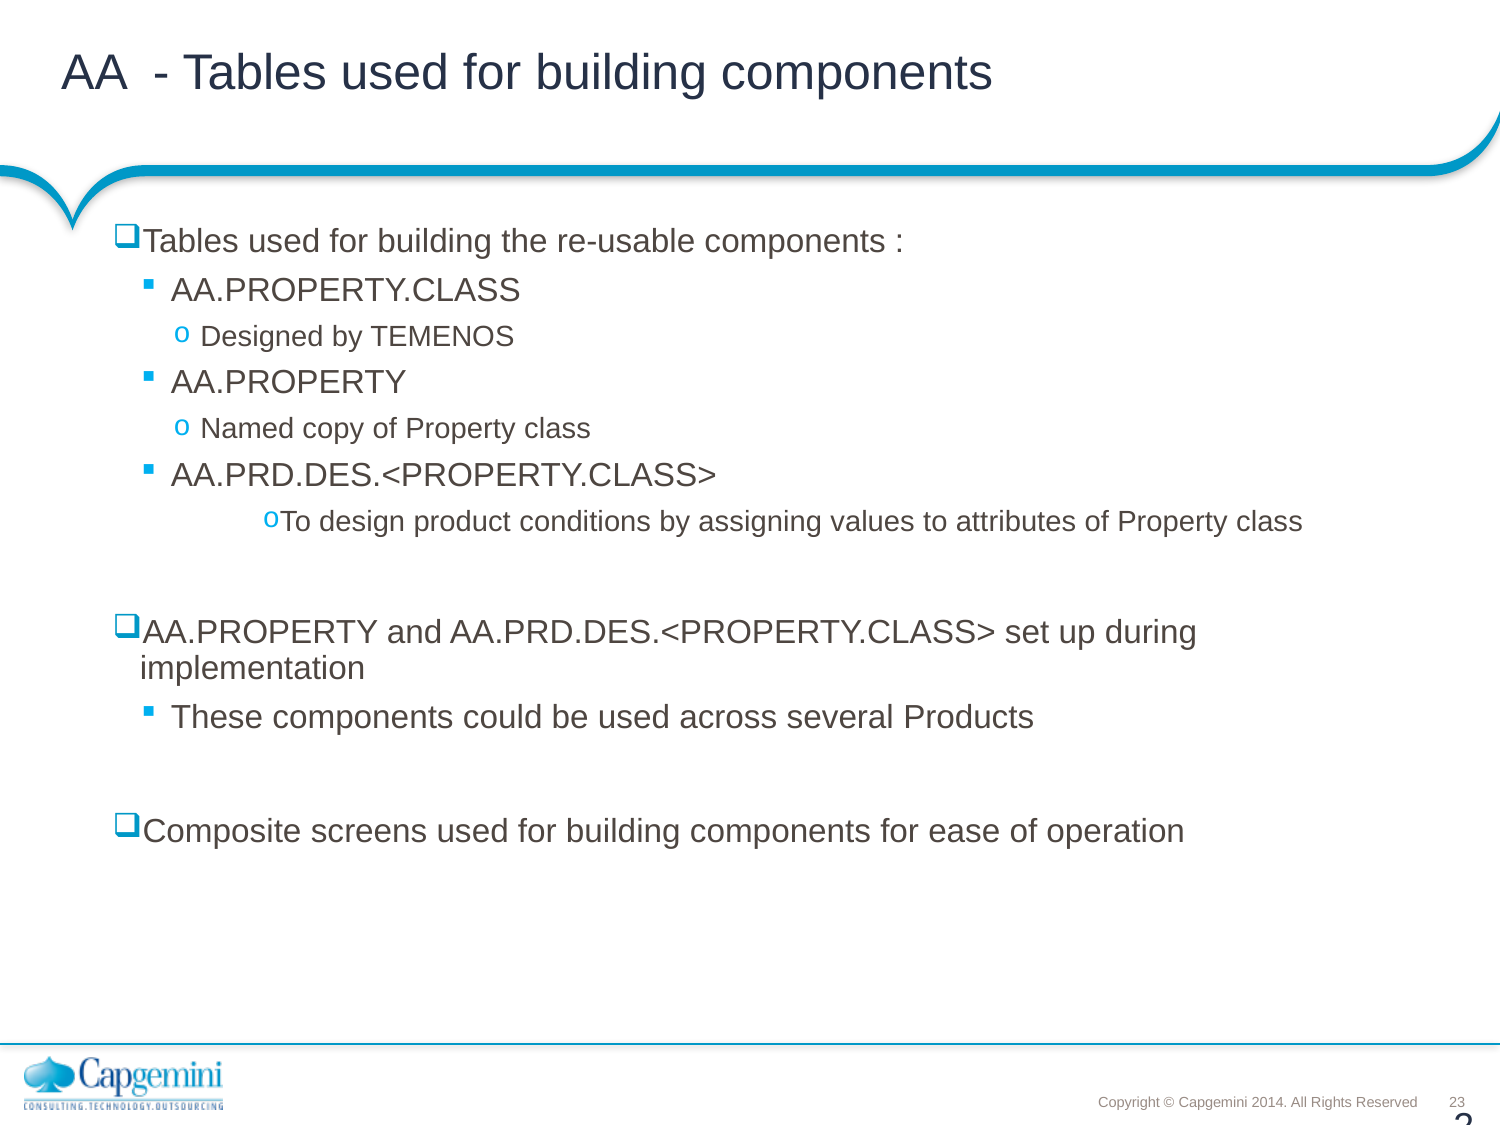

# AA  - Tables used for building components
Tables used for building the re-usable components :
AA.PROPERTY.CLASS
Designed by TEMENOS
AA.PROPERTY
Named copy of Property class
AA.PRD.DES.<PROPERTY.CLASS>
To design product conditions by assigning values to attributes of Property class

AA.PROPERTY and AA.PRD.DES.<PROPERTY.CLASS> set up during implementation
These components could be used across several Products

Composite screens used for building components for ease of operation
23